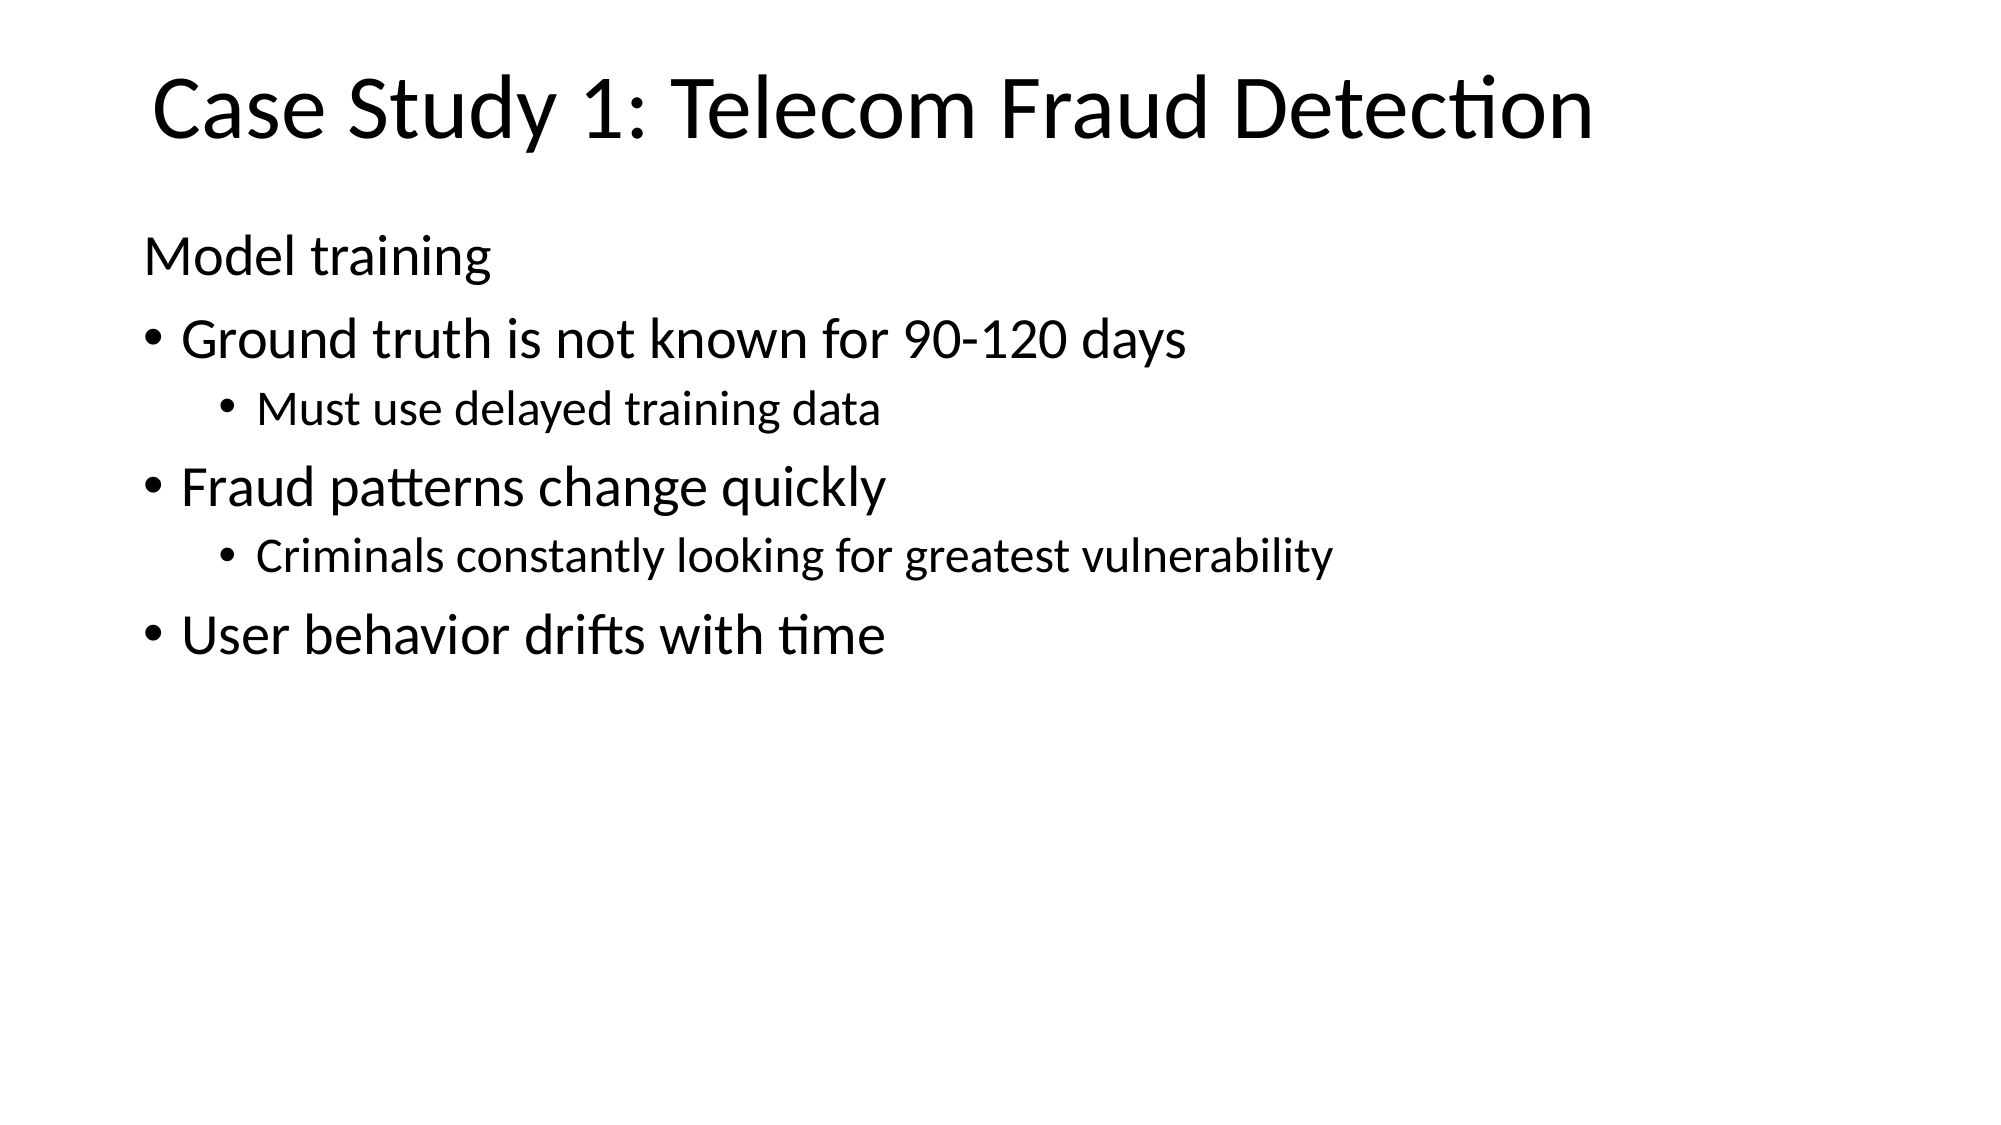

Case Study 1: Telecom Fraud Detection
Model training
Ground truth is not known for 90-120 days
Must use delayed training data
Fraud patterns change quickly
Criminals constantly looking for greatest vulnerability
User behavior drifts with time